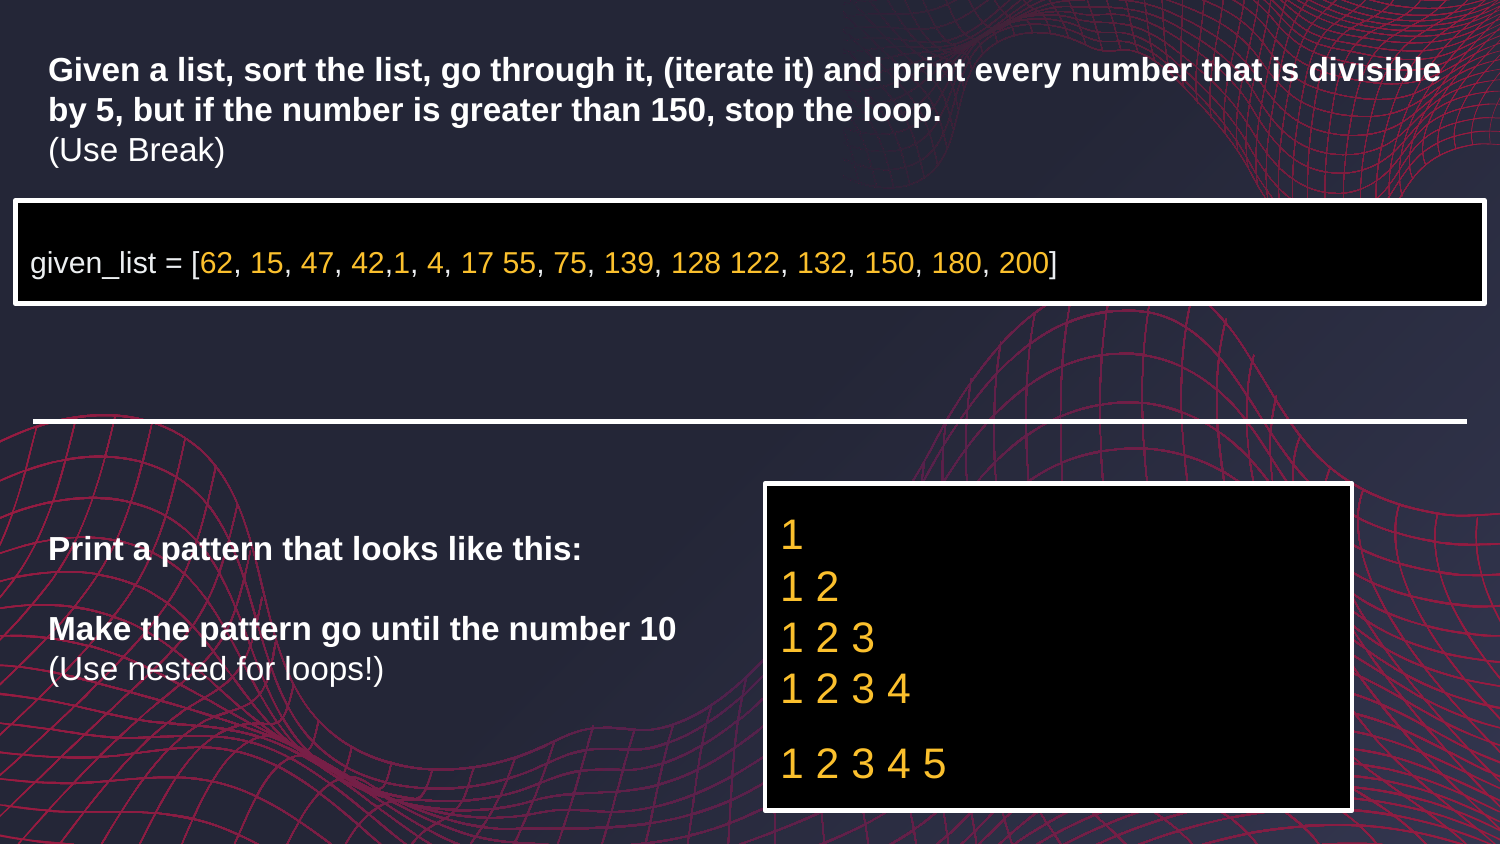

Given a list, sort the list, go through it, (iterate it) and print every number that is divisible by 5, but if the number is greater than 150, stop the loop.
(Use Break)

Print a pattern that looks like this:

Make the pattern go until the number 10
(Use nested for loops!)

given_list = [62, 15, 47, 42,1, 4, 17 55, 75, 139, 128 122, 132, 150, 180, 200]

1
1 2
1 2 3
1 2 3 4
1 2 3 4 5